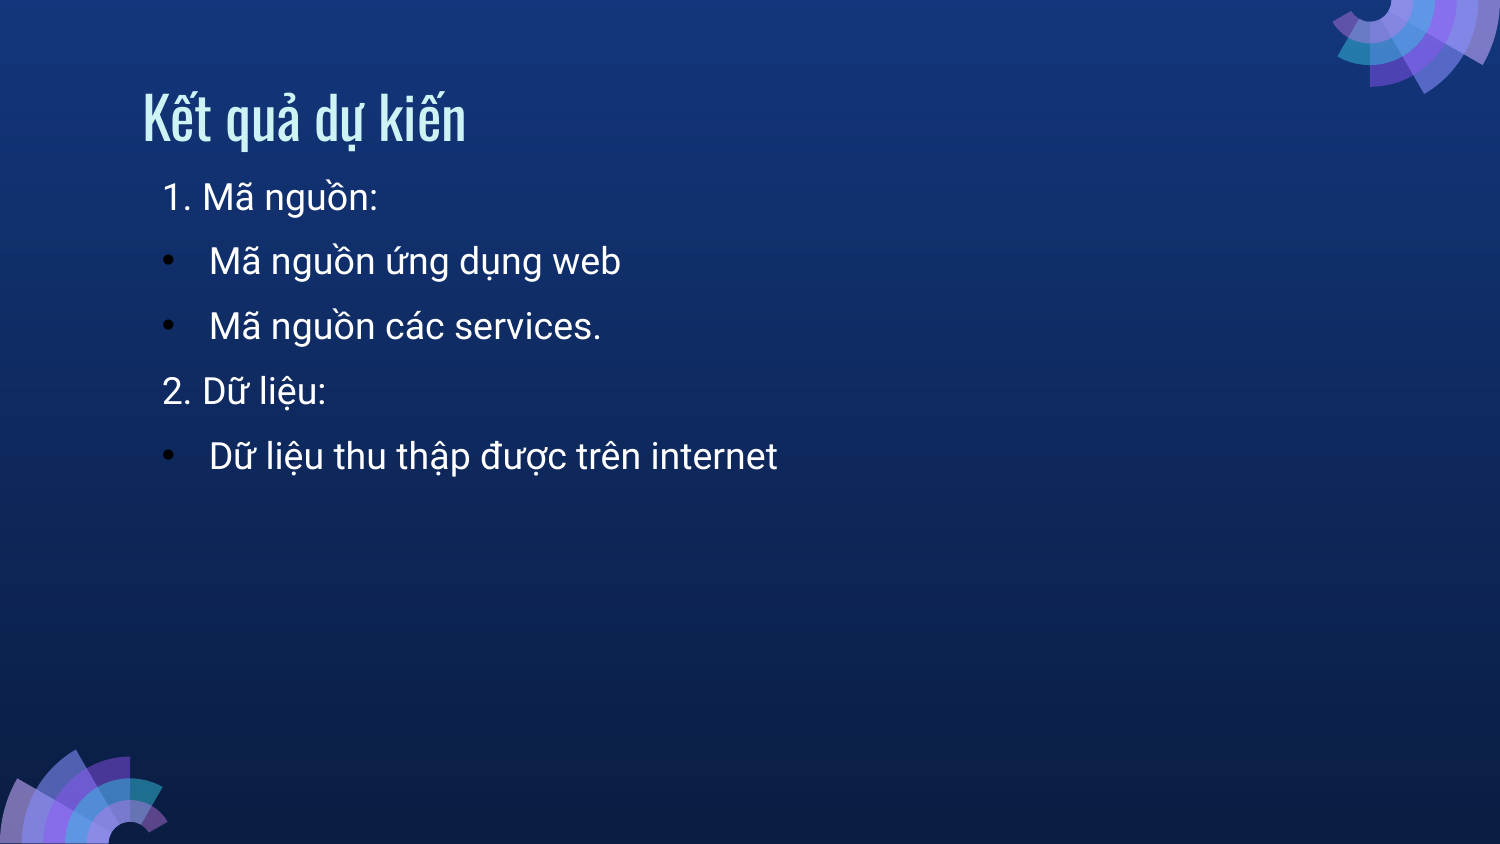

# Kết quả dự kiến
1. Mã nguồn:
Mã nguồn ứng dụng web
Mã nguồn các services.
2. Dữ liệu:
Dữ liệu thu thập được trên internet